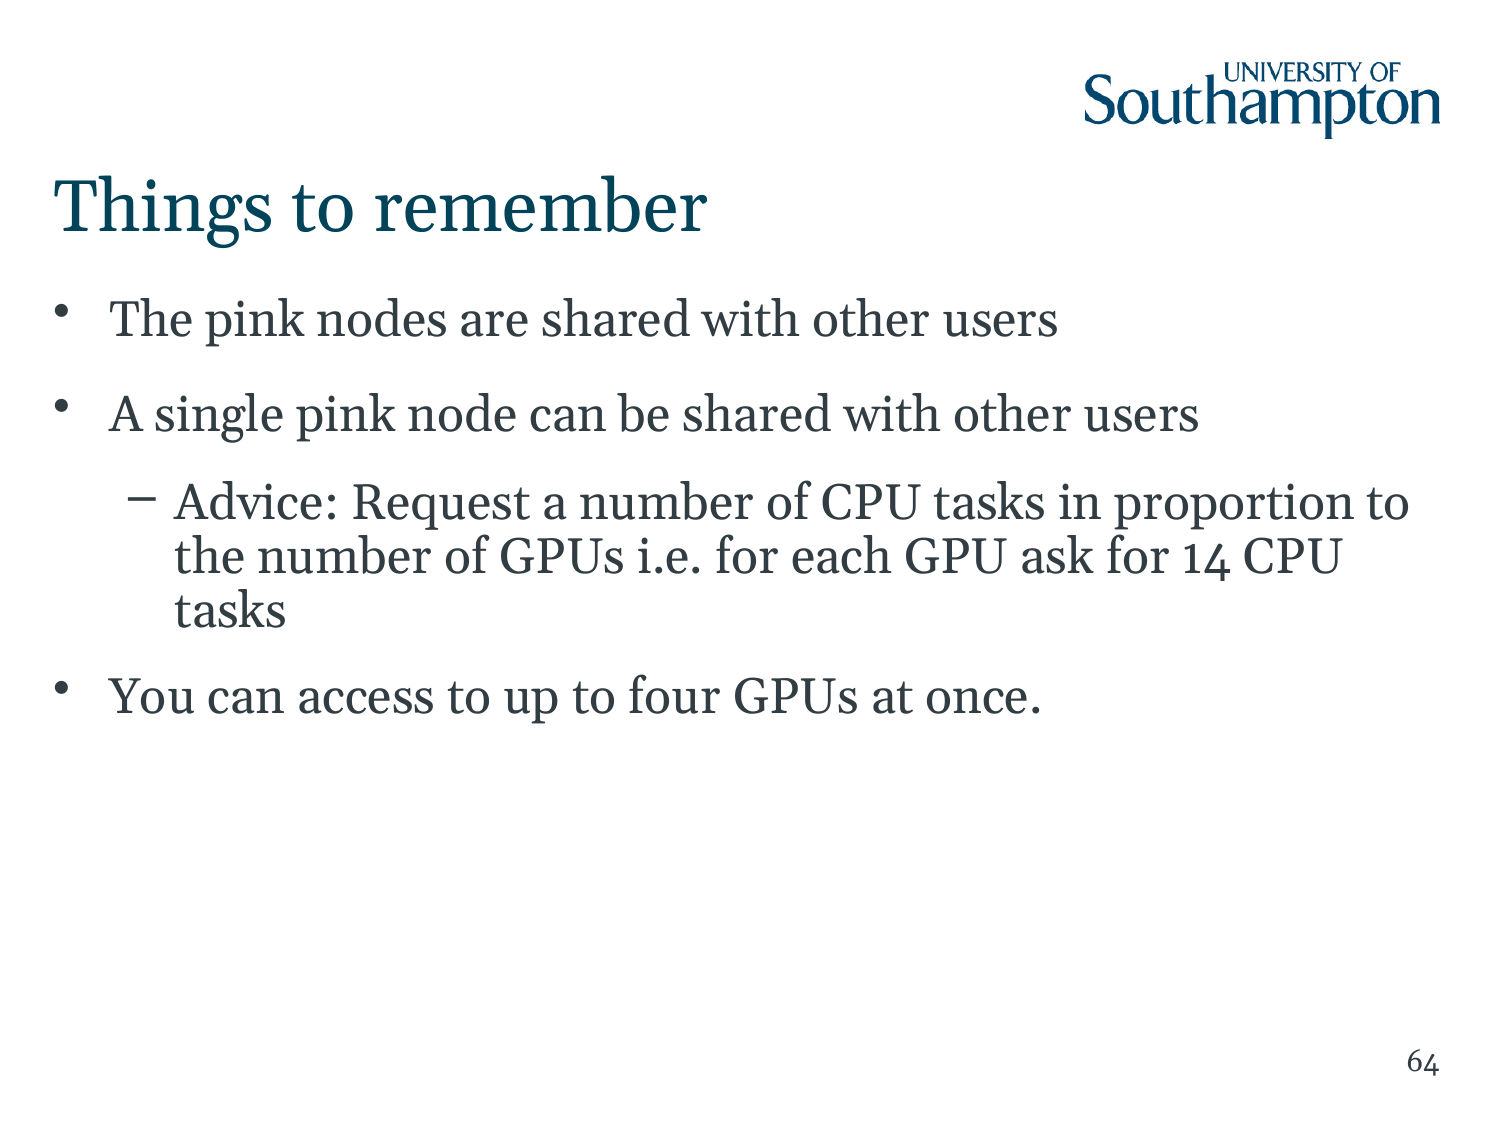

# Things to remember
The pink nodes are shared with other users
A single pink node can be shared with other users
Advice: Request a number of CPU tasks in proportion to the number of GPUs i.e. for each GPU ask for 14 CPU tasks
You can access to up to four GPUs at once.
64